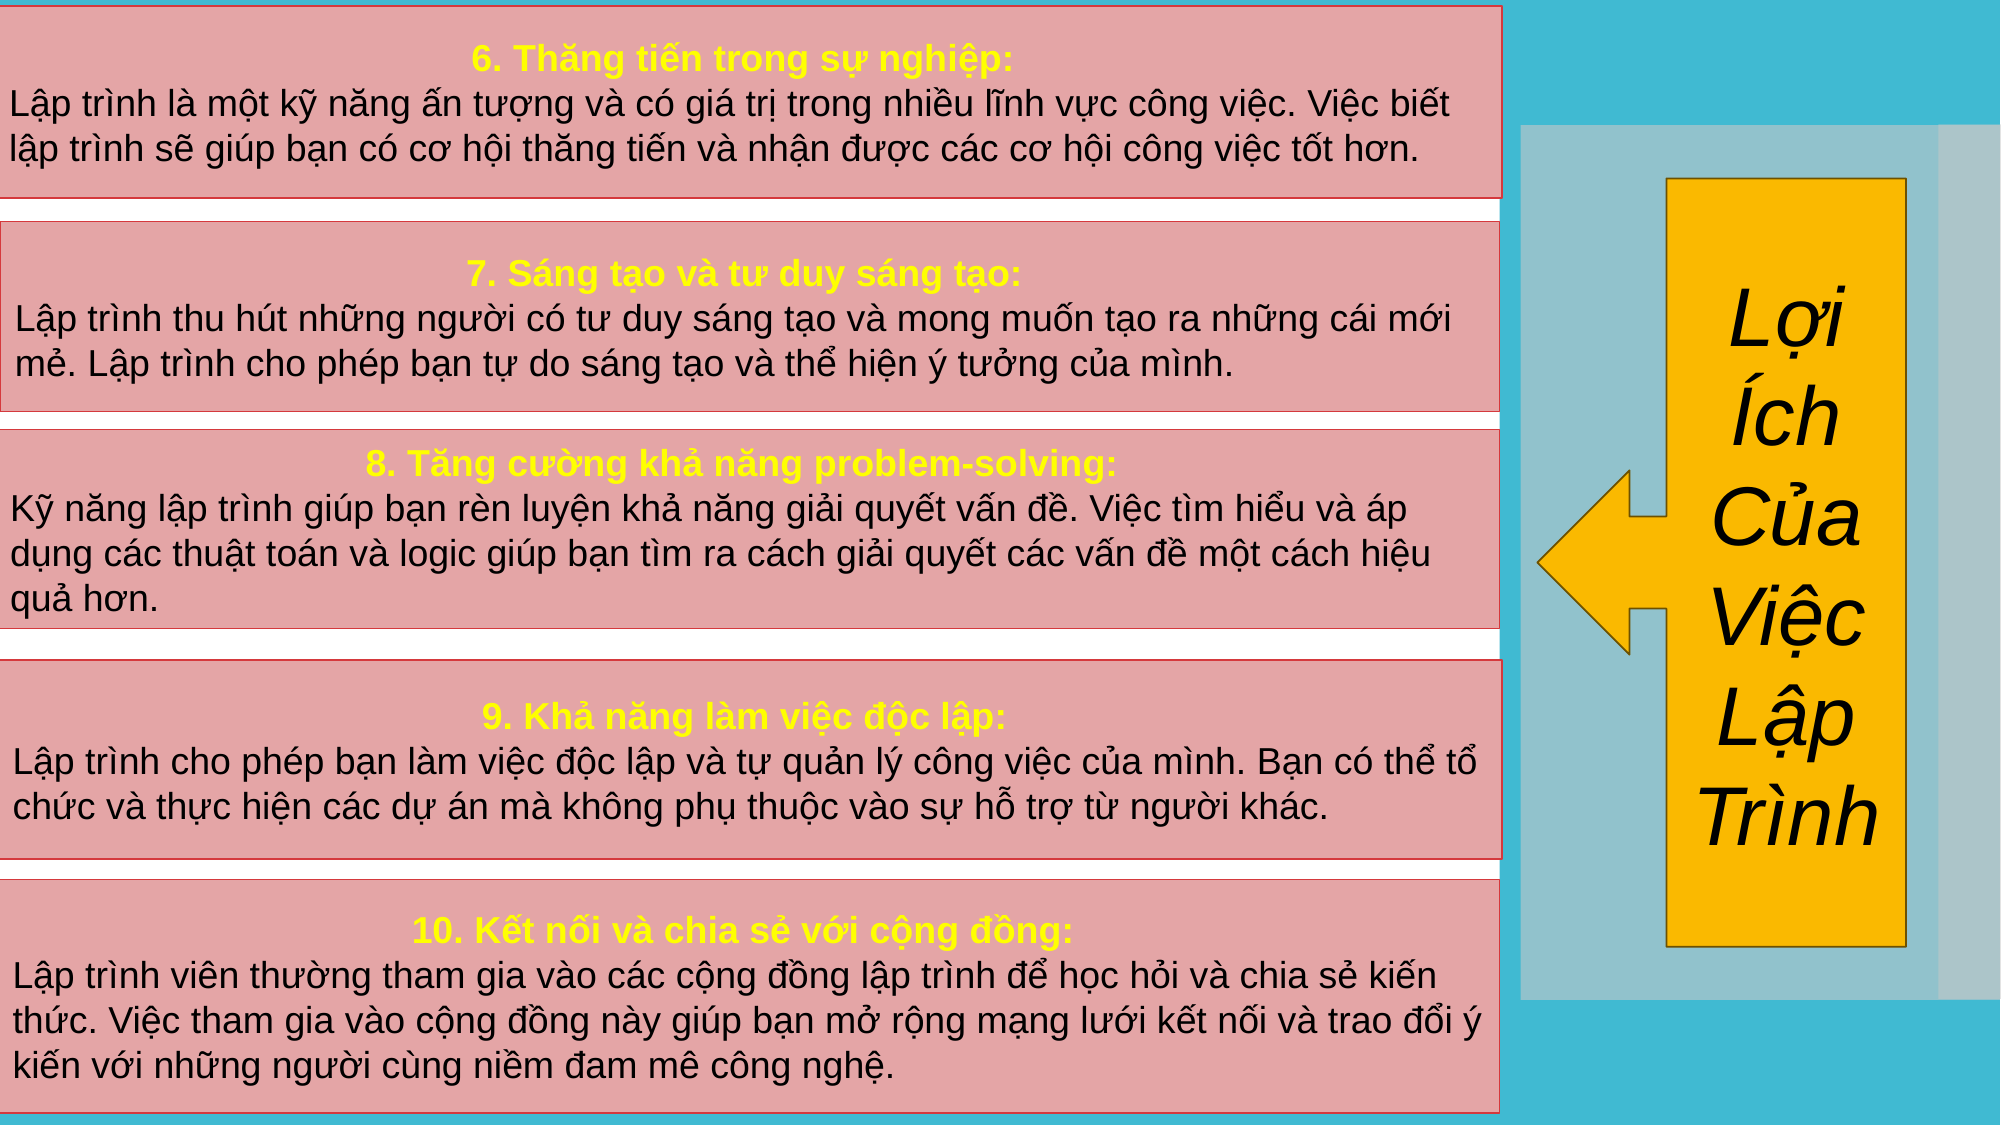

6. Thăng tiến trong sự nghiệp:
Lập trình là một kỹ năng ấn tượng và có giá trị trong nhiều lĩnh vực công việc. Việc biết lập trình sẽ giúp bạn có cơ hội thăng tiến và nhận được các cơ hội công việc tốt hơn.

Lợi Ích Của Việc Lập Trình
7. Sáng tạo và tư duy sáng tạo:
Lập trình thu hút những người có tư duy sáng tạo và mong muốn tạo ra những cái mới mẻ. Lập trình cho phép bạn tự do sáng tạo và thể hiện ý tưởng của mình.
8. Tăng cường khả năng problem-solving:
Kỹ năng lập trình giúp bạn rèn luyện khả năng giải quyết vấn đề. Việc tìm hiểu và áp dụng các thuật toán và logic giúp bạn tìm ra cách giải quyết các vấn đề một cách hiệu quả hơn.
9. Khả năng làm việc độc lập:
Lập trình cho phép bạn làm việc độc lập và tự quản lý công việc của mình. Bạn có thể tổ chức và thực hiện các dự án mà không phụ thuộc vào sự hỗ trợ từ người khác.
10. Kết nối và chia sẻ với cộng đồng:
Lập trình viên thường tham gia vào các cộng đồng lập trình để học hỏi và chia sẻ kiến thức. Việc tham gia vào cộng đồng này giúp bạn mở rộng mạng lưới kết nối và trao đổi ý kiến với những người cùng niềm đam mê công nghệ.